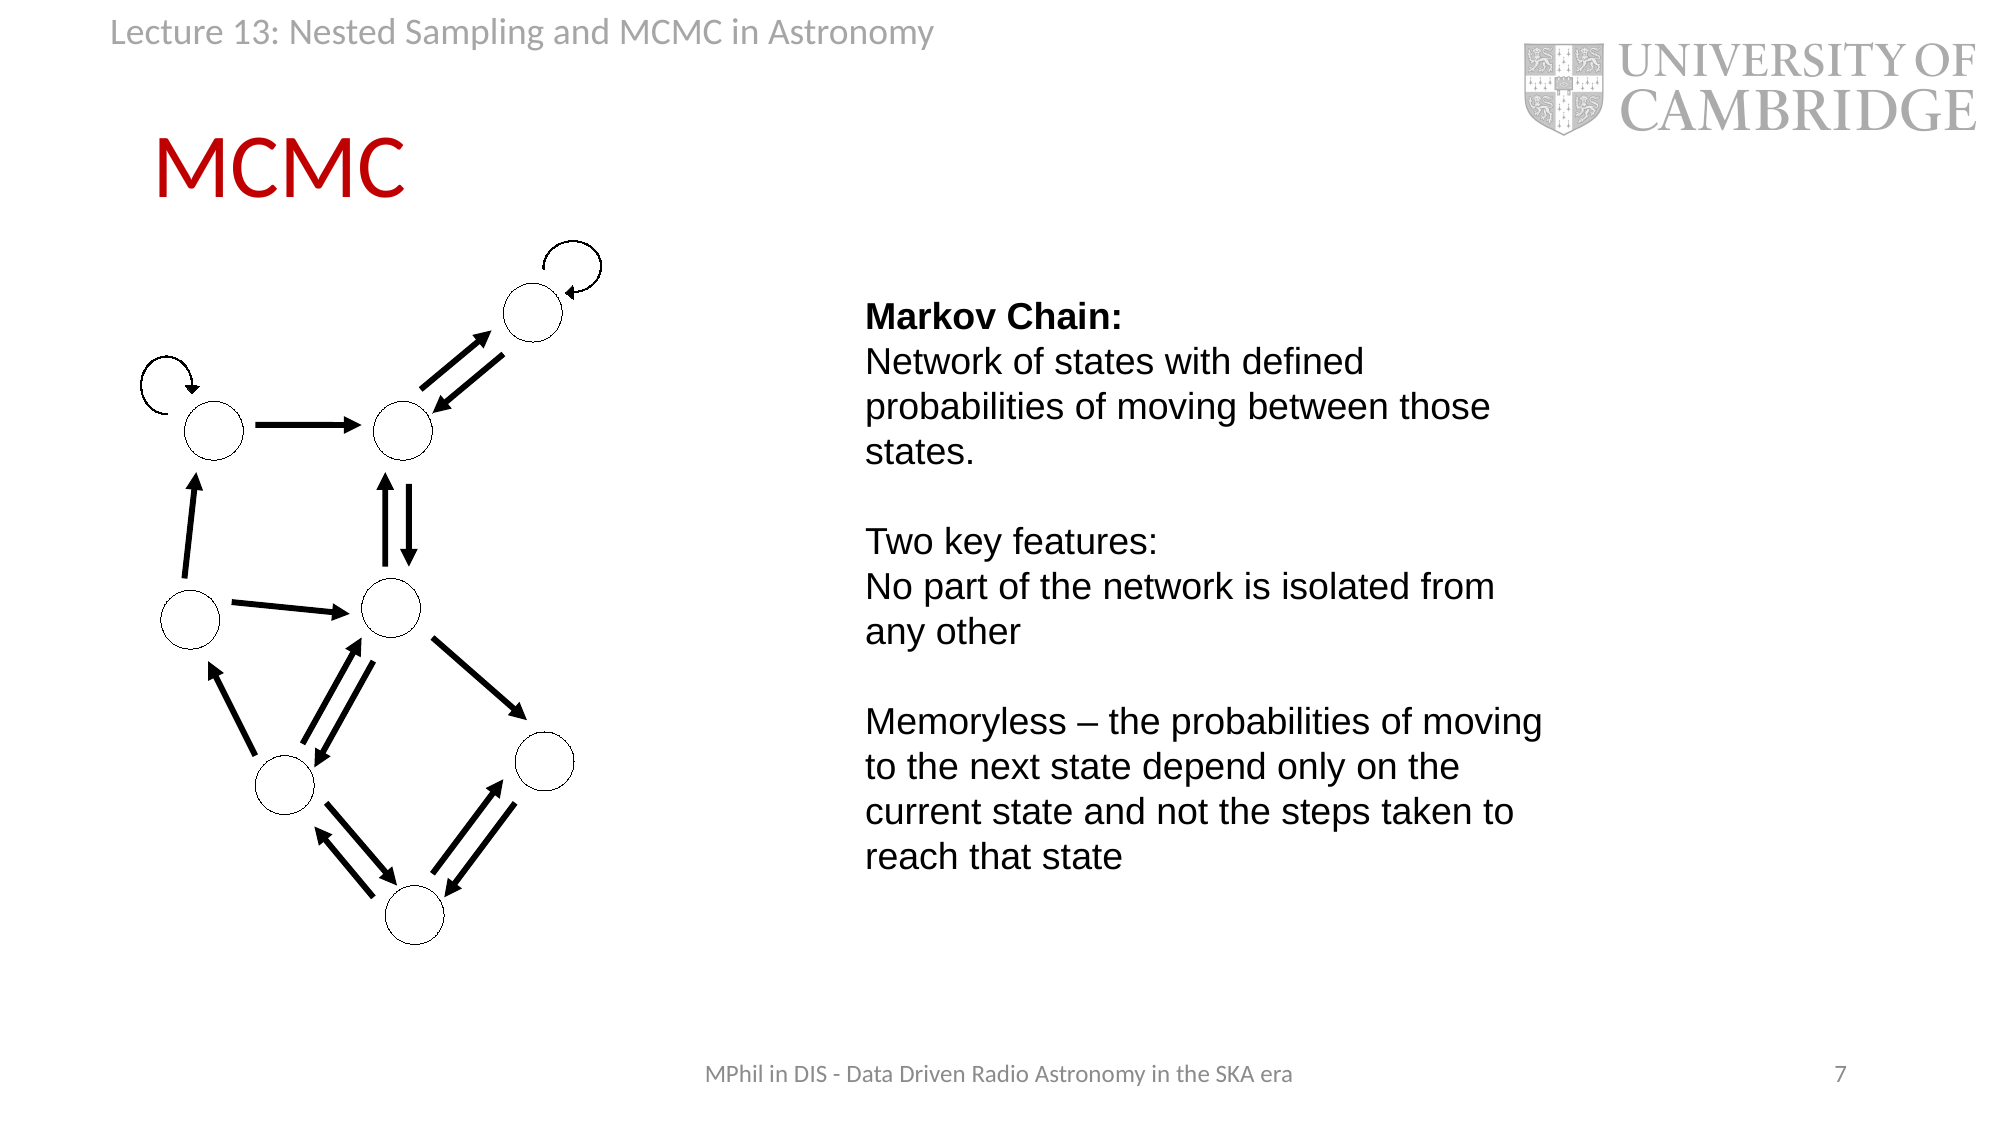

MCMC

Markov Chain:
Network of states with defined probabilities of moving between those states.

Two key features:
No part of the network is isolated from any other

Memoryless – the probabilities of moving to the next state depend only on the current state and not the steps taken to reach that state

MPhil in DIS - Data Driven Radio Astronomy in the SKA era
7